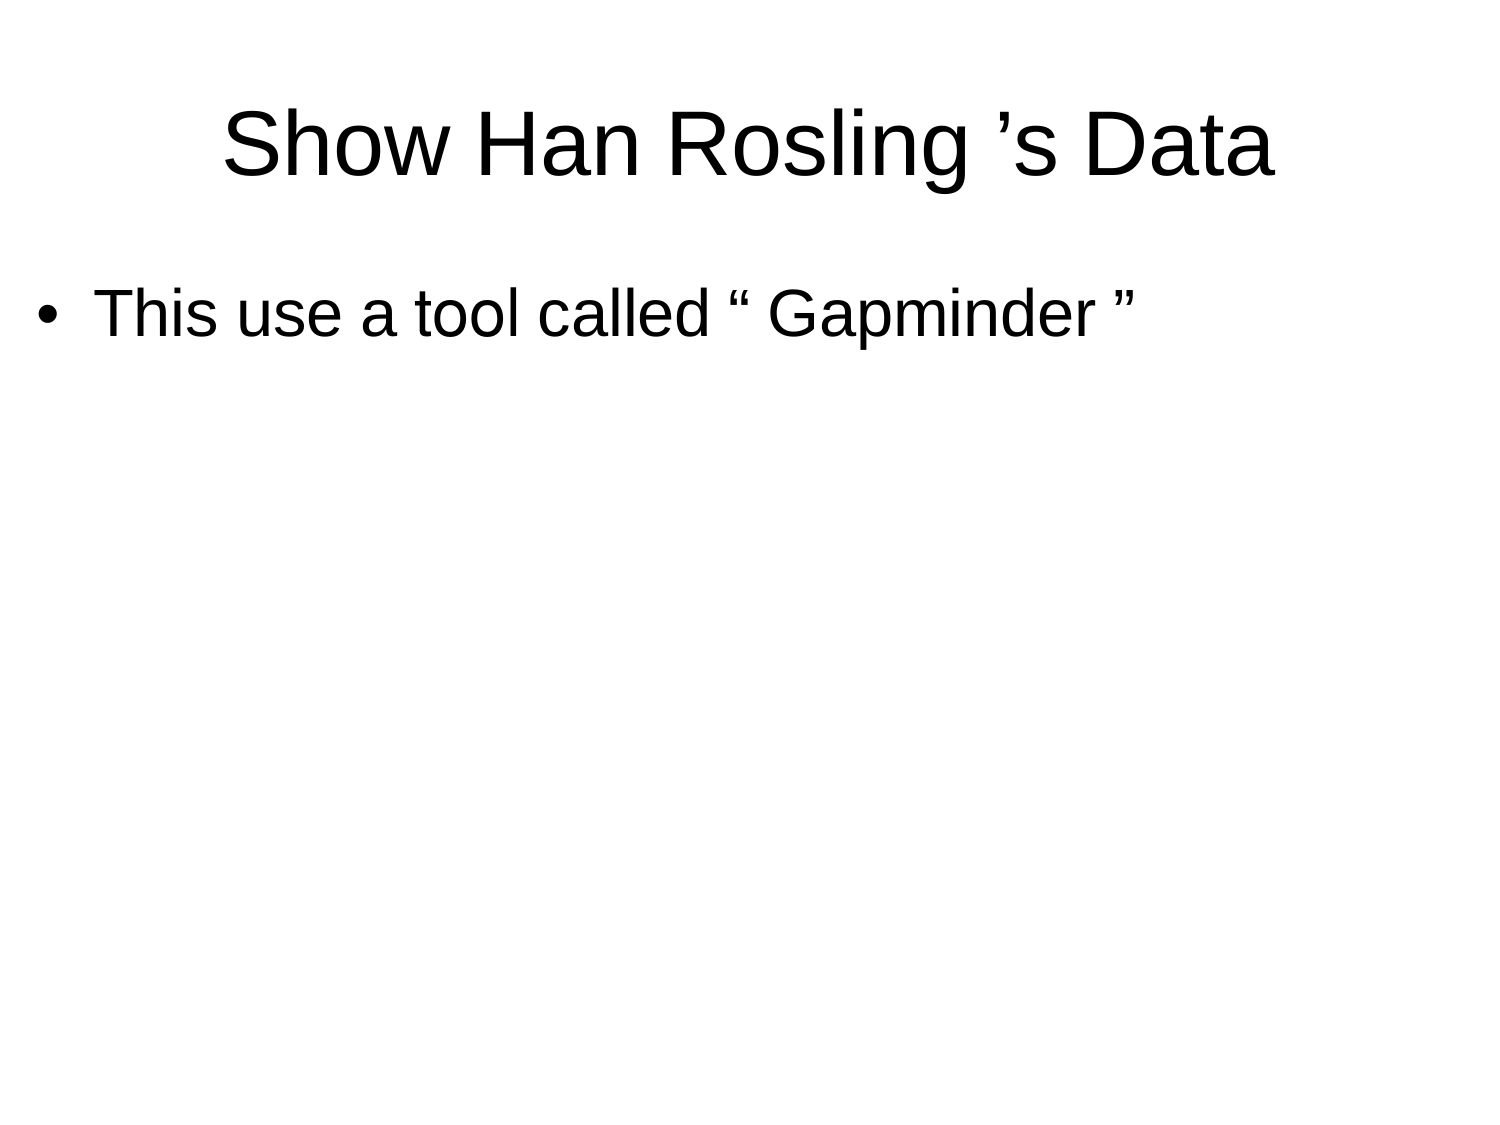

Show Han Rosling ’s Data
•  This use a tool called “ Gapminder ”